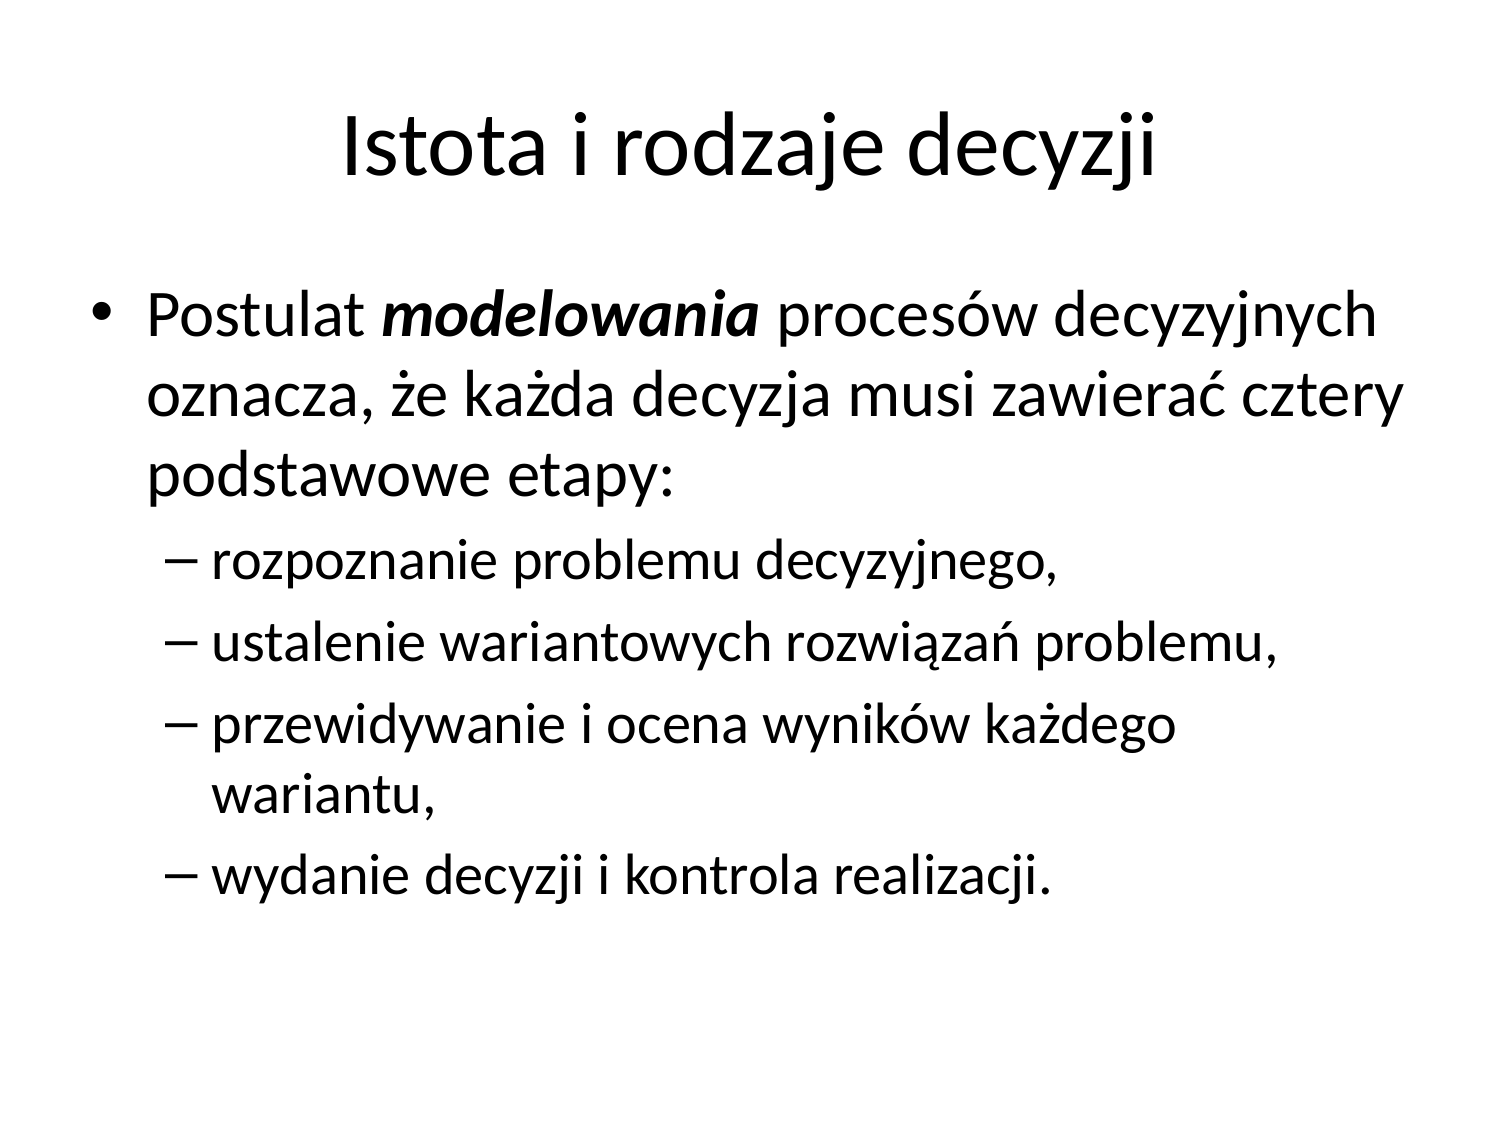

# Istota i rodzaje decyzji
Postulat modelowania procesów decyzyjnych oznacza, że każda decyzja musi zawierać cztery podstawowe etapy:
rozpoznanie problemu decyzyjnego,
ustalenie wariantowych rozwiązań problemu,
przewidywanie i ocena wyników każdego wariantu,
wydanie decyzji i kontrola realizacji.